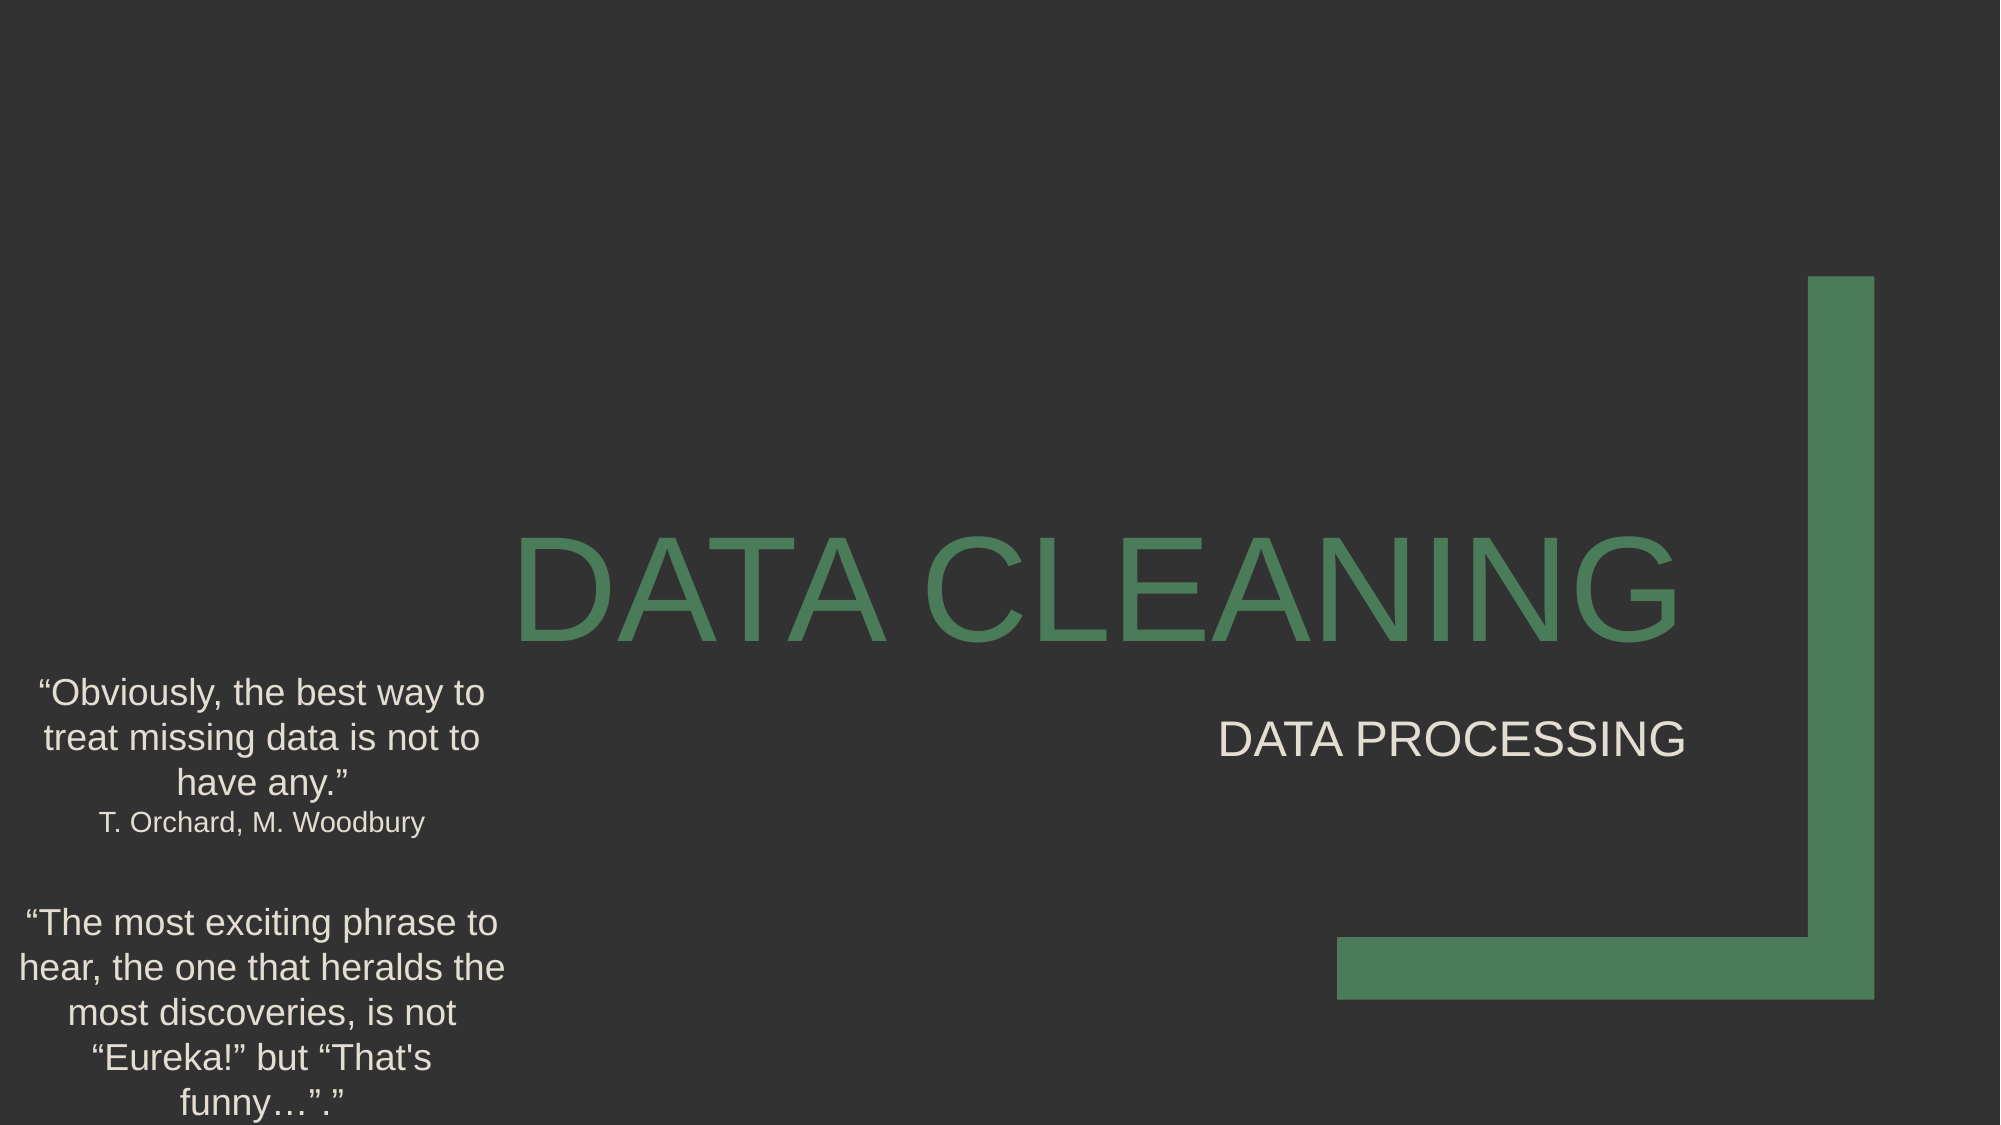

# DATA CLEANING
“Obviously, the best way to treat missing data is not to have any.”
T. Orchard, M. Woodbury

“The most exciting phrase to hear, the one that heralds the most discoveries, is not “Eureka!” but “That's funny…”.”
I. Asimov
DATA PROCESSING